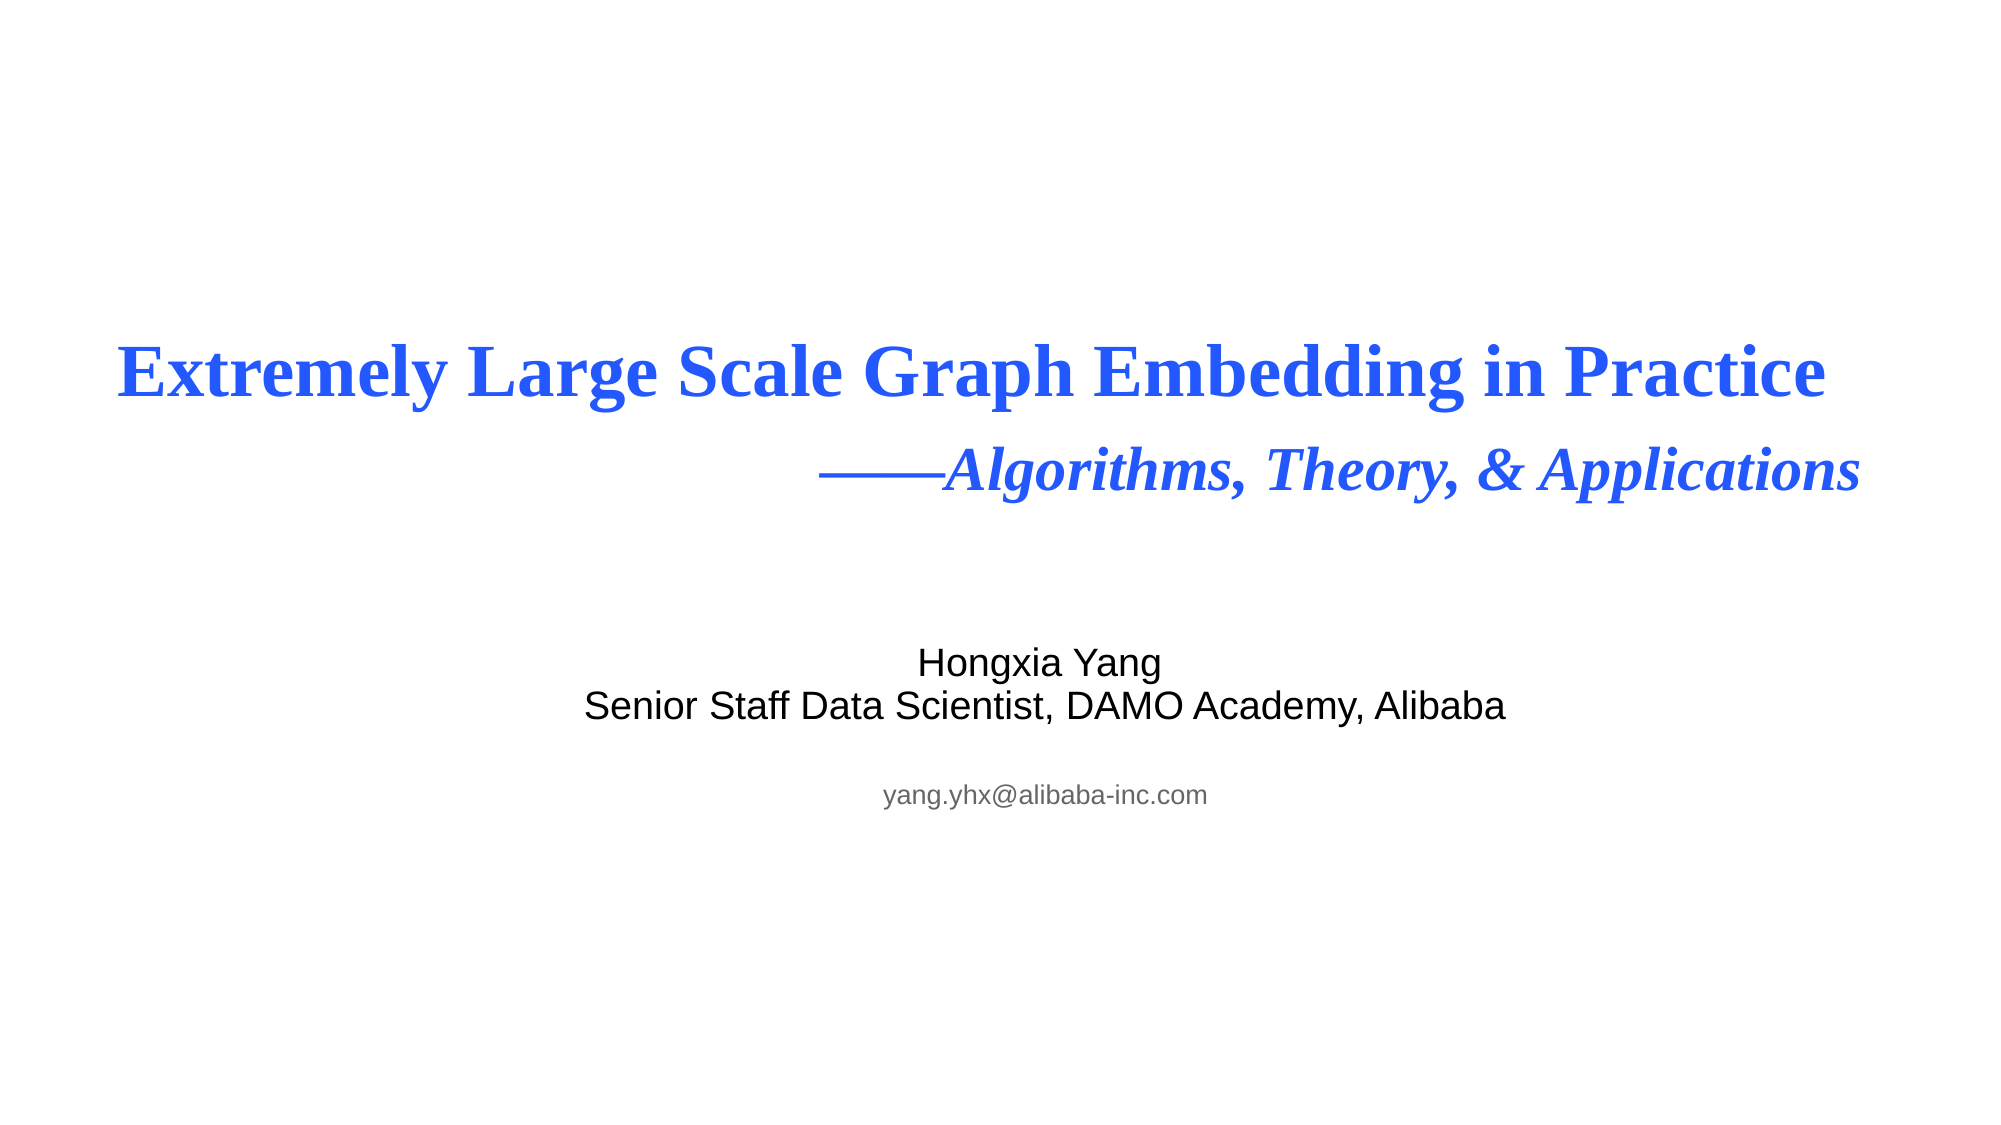

Extremely Large Scale Graph Embedding in Practice
——Algorithms, Theory, & Applications
Hongxia Yang
Senior Staff Data Scientist, DAMO Academy, Alibaba

yang.yhx@alibaba-inc.com